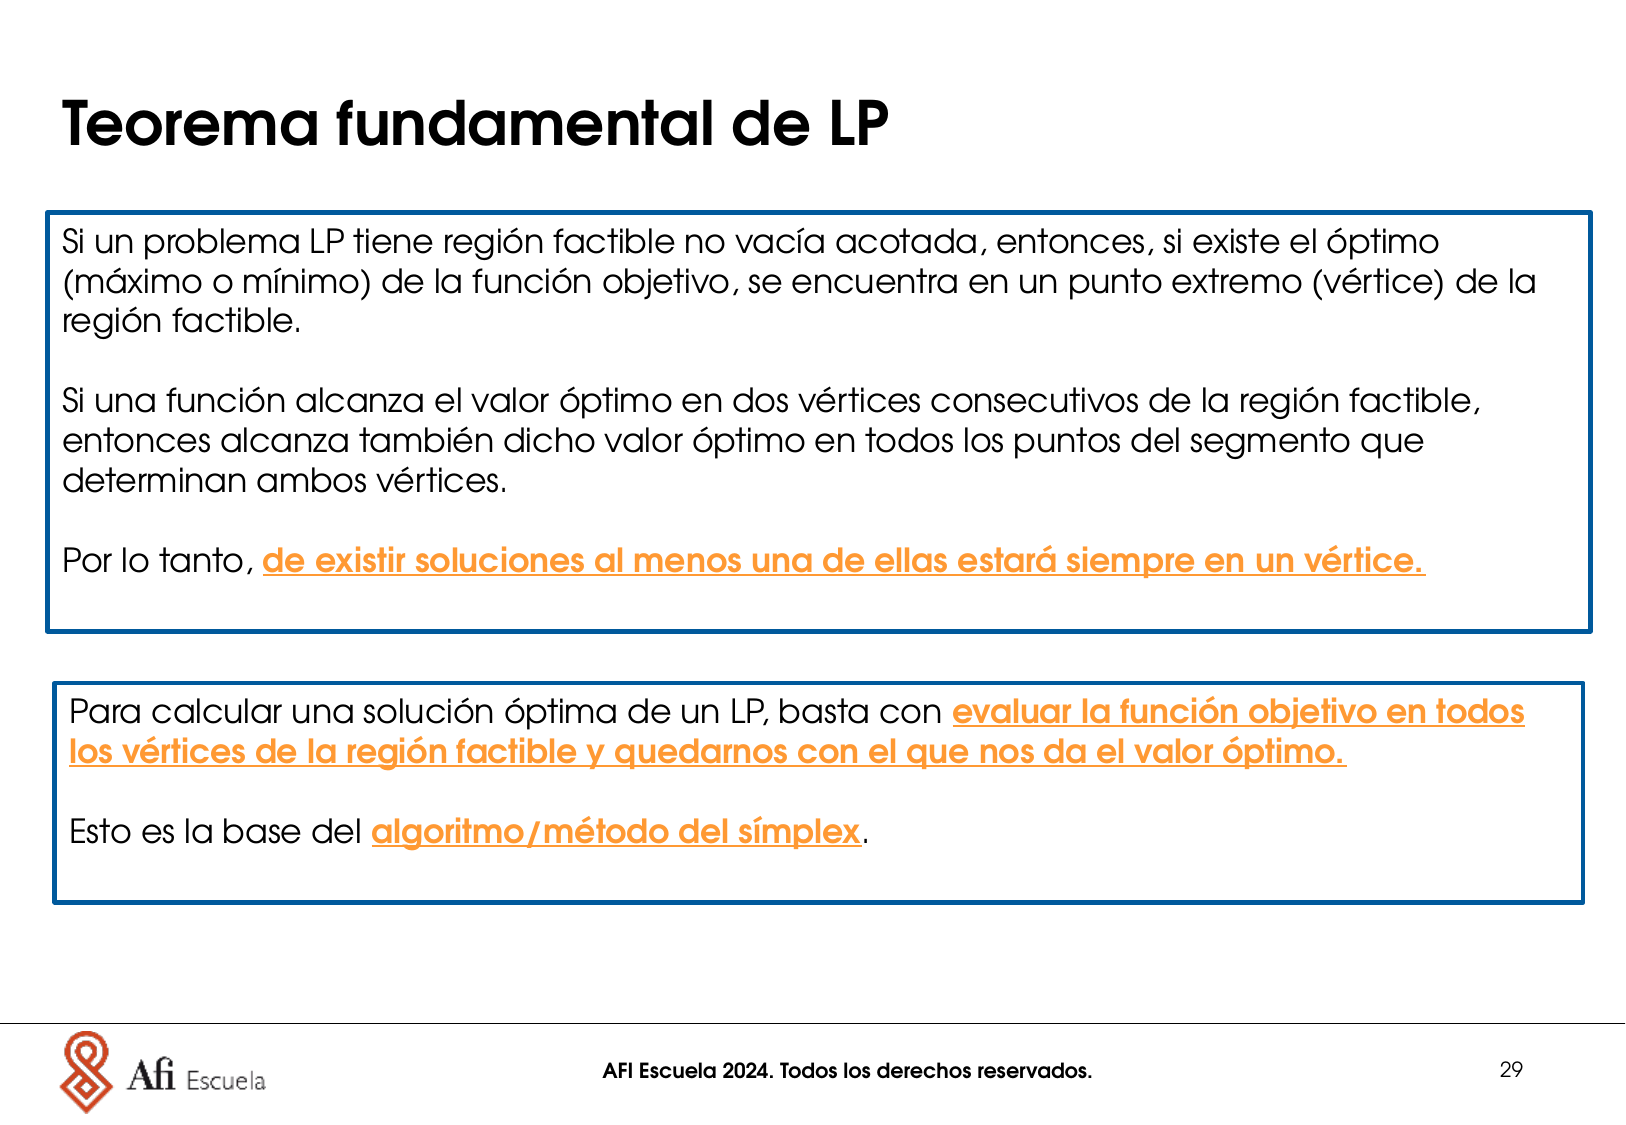

Teorema fundamental de LP
Si un problema LP tiene región factible no vacía acotada, entonces, si existe el óptimo (máximo o mínimo) de la función objetivo, se encuentra en un punto extremo (vértice) de la región factible.

Si una función alcanza el valor óptimo en dos vértices consecutivos de la región factible, entonces alcanza también dicho valor óptimo en todos los puntos del segmento que determinan ambos vértices.

Por lo tanto, de existir soluciones al menos una de ellas estará siempre en un vértice.

Para calcular una solución óptima de un LP, basta con evaluar la función objetivo en todos los vértices de la región factible y quedarnos con el que nos da el valor óptimo.

Esto es la base del algoritmo/método del símplex.

AFI Escuela 2024. Todos los derechos reservados.
29